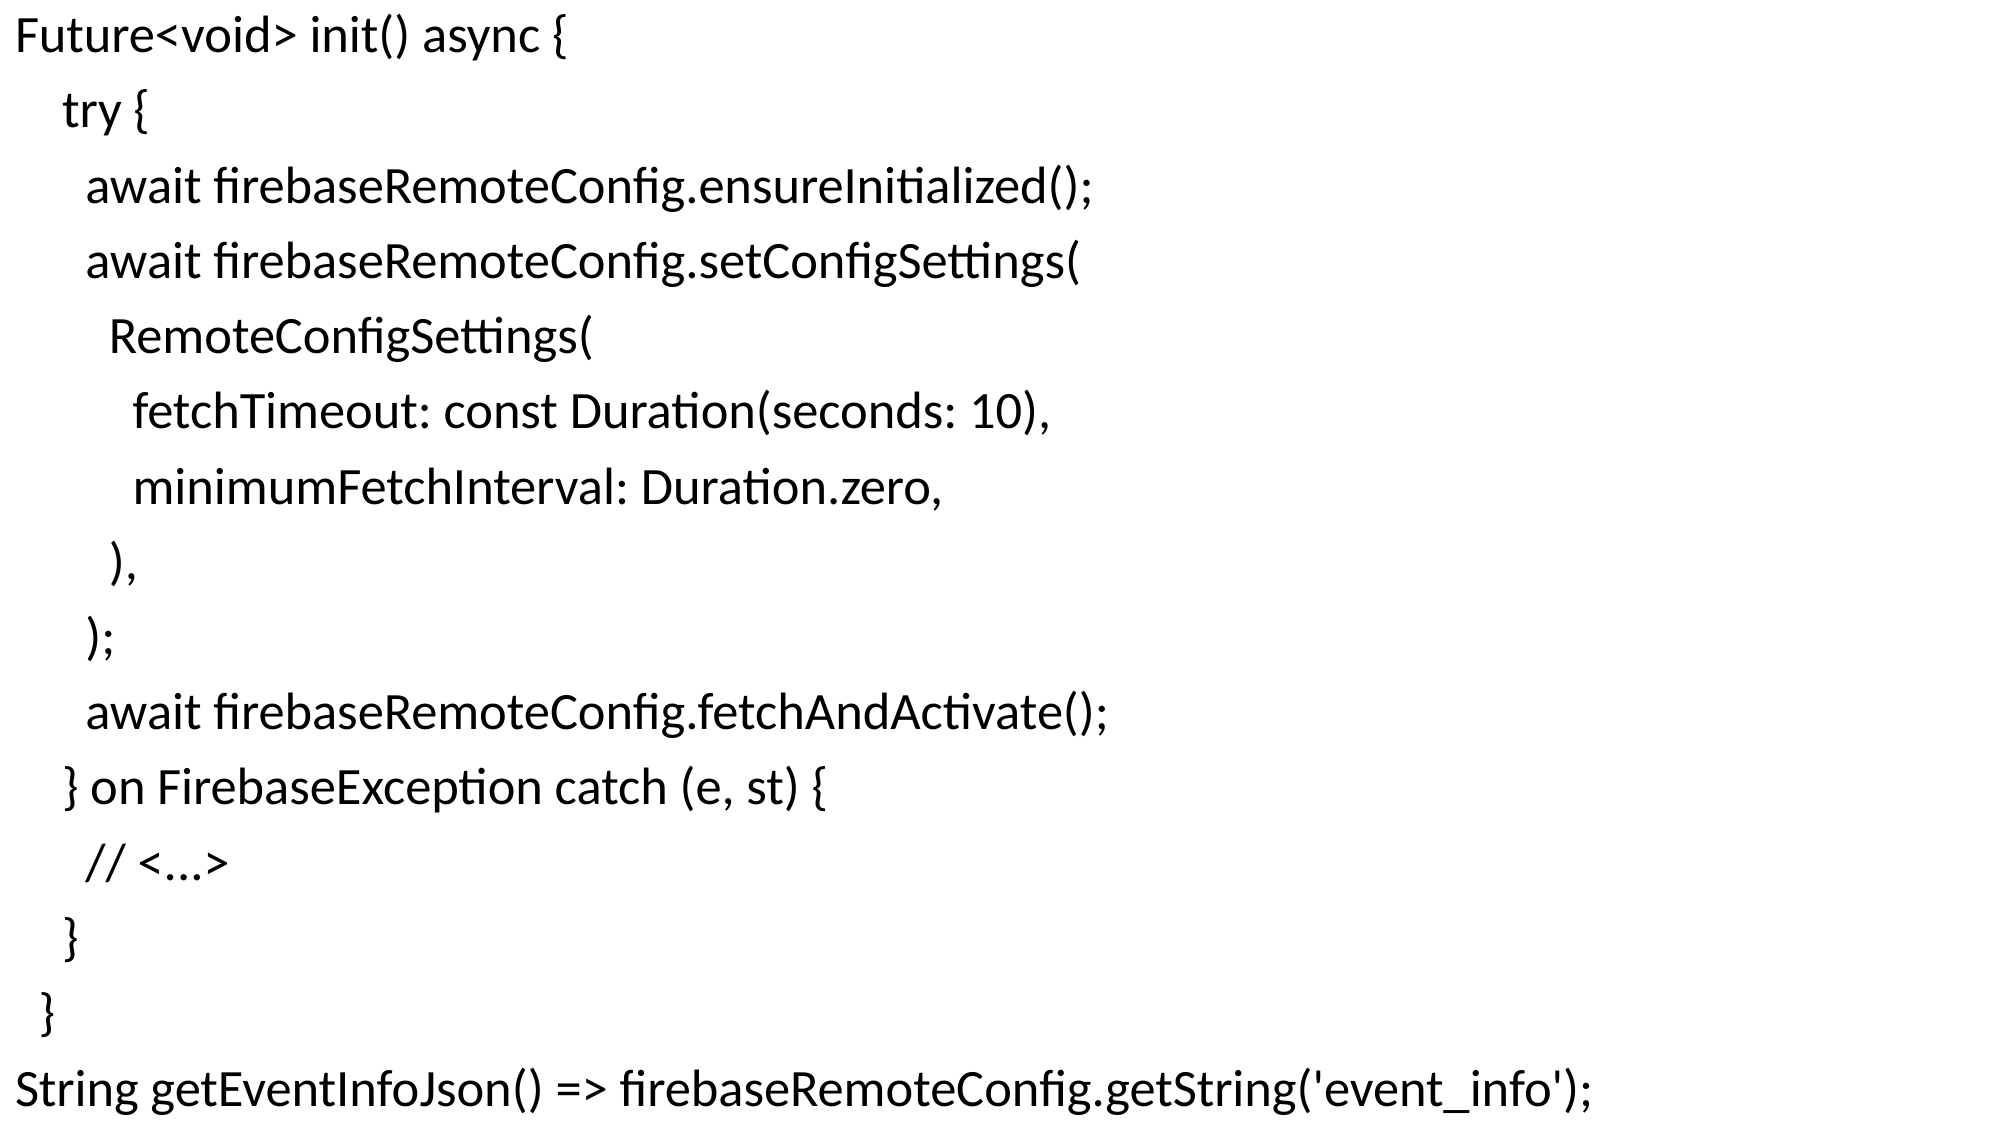

Future<void> init() async {
    try {
      await firebaseRemoteConfig.ensureInitialized();
      await firebaseRemoteConfig.setConfigSettings(
        RemoteConfigSettings(
          fetchTimeout: const Duration(seconds: 10),
          minimumFetchInterval: Duration.zero,
        ),
      );
      await firebaseRemoteConfig.fetchAndActivate();
    } on FirebaseException catch (e, st) {
      // <...>
    }
  }
String getEventInfoJson() => firebaseRemoteConfig.getString('event_info');